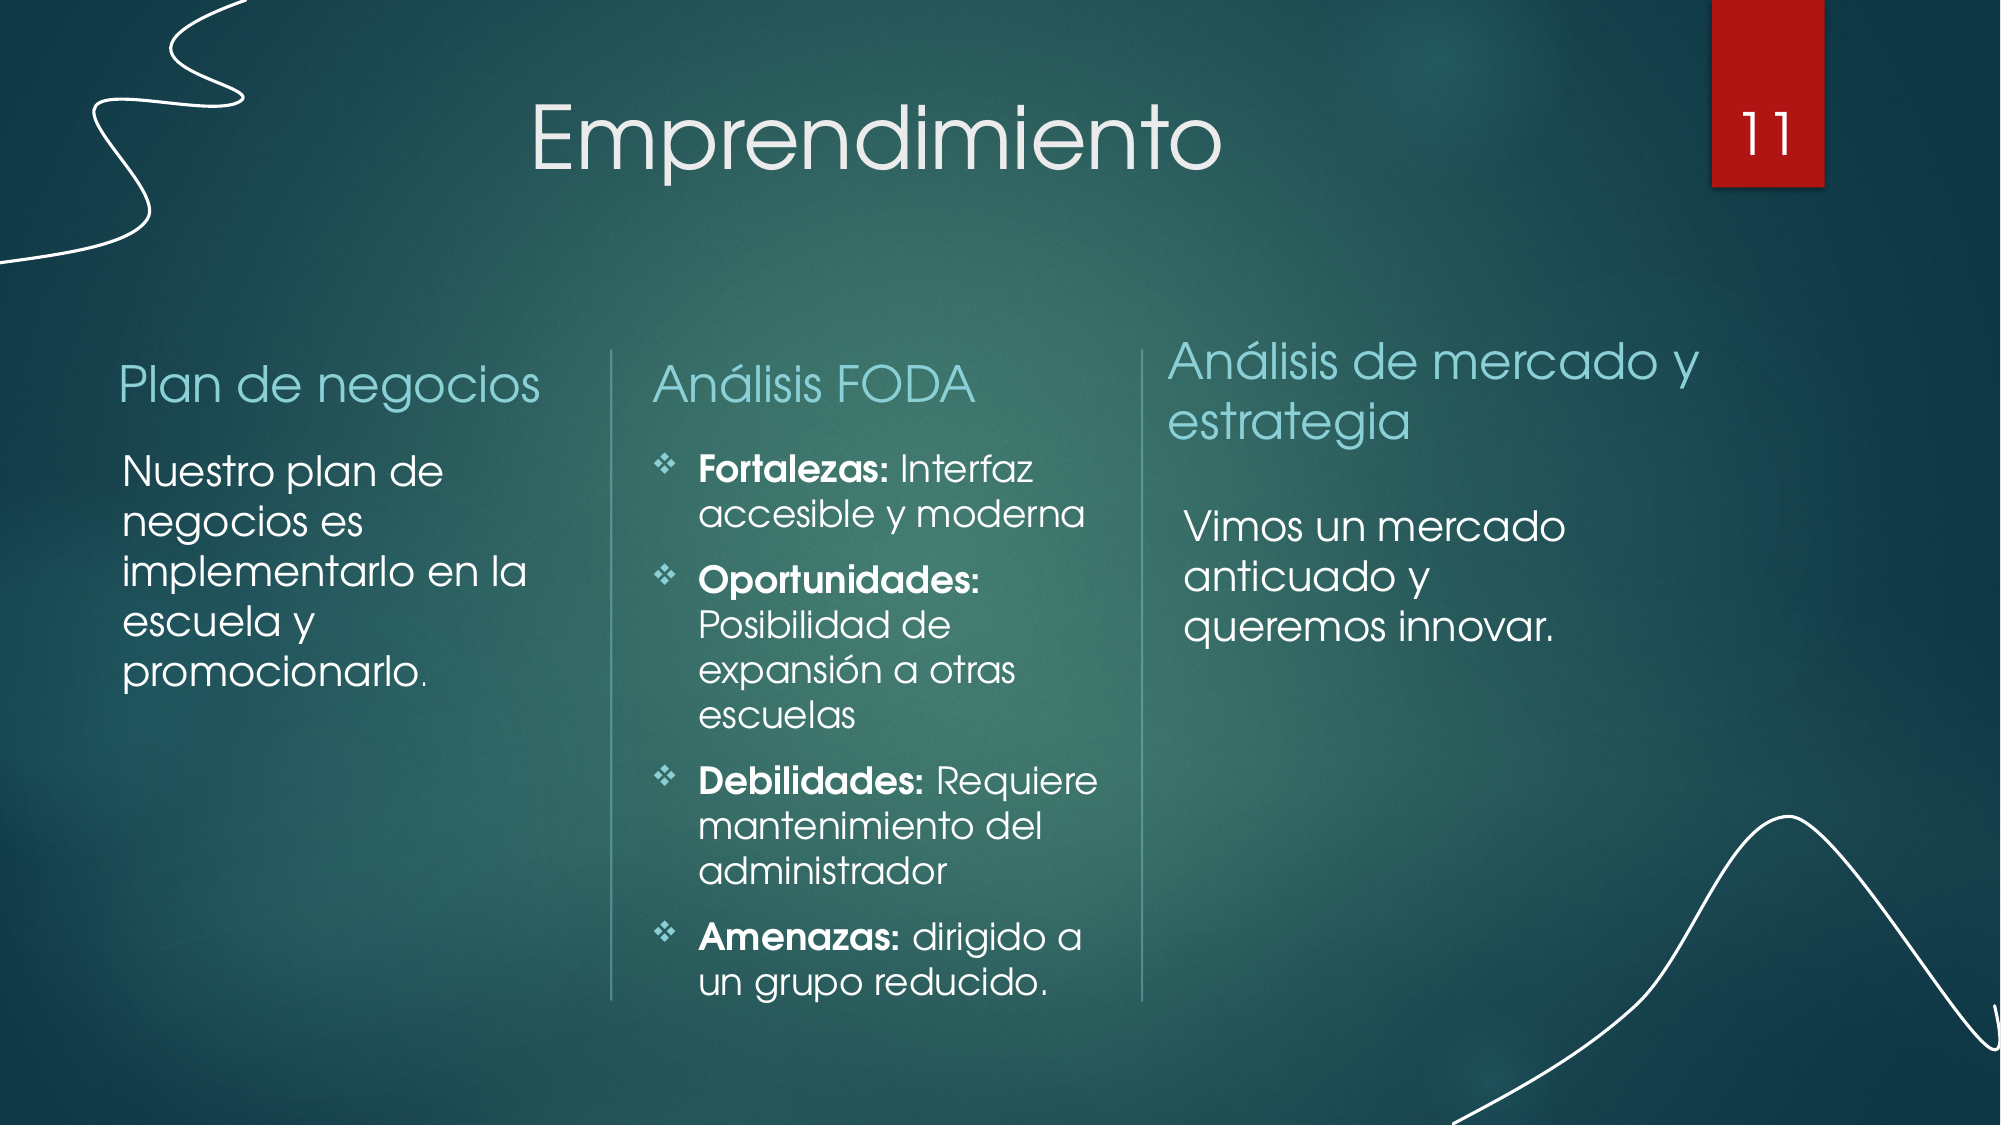

11
# Emprendimiento
Plan de negocios
Análisis FODA
Análisis de mercado y estrategia
Nuestro plan de negocios es implementarlo en la escuela y promocionarlo.
Fortalezas: Interfaz accesible y moderna
Oportunidades: Posibilidad de expansión a otras escuelas
Debilidades: Requiere mantenimiento del administrador
Amenazas: dirigido a un grupo reducido.
Vimos un mercado anticuado y queremos innovar.